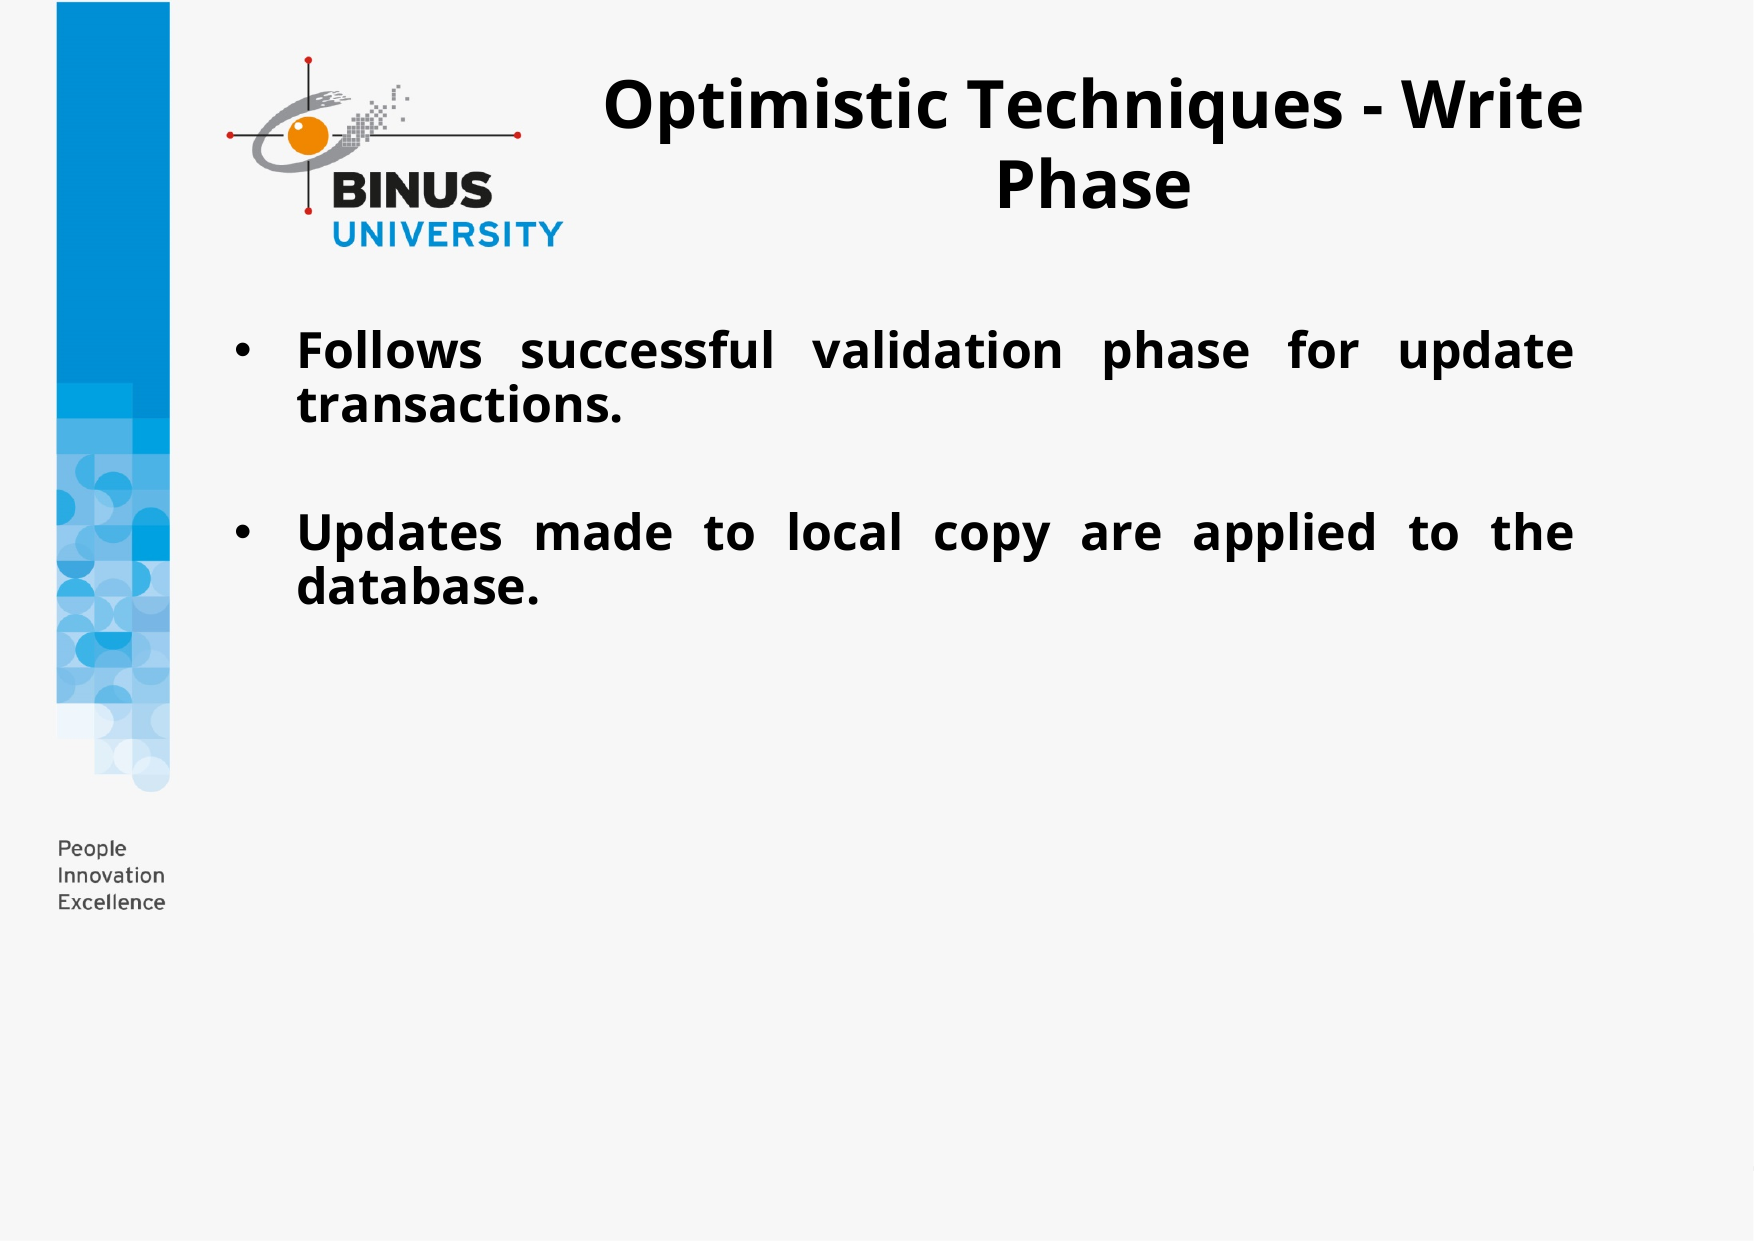

# Optimistic Techniques - Write Phase
Follows successful validation phase for update transactions.

Updates made to local copy are applied to the database.